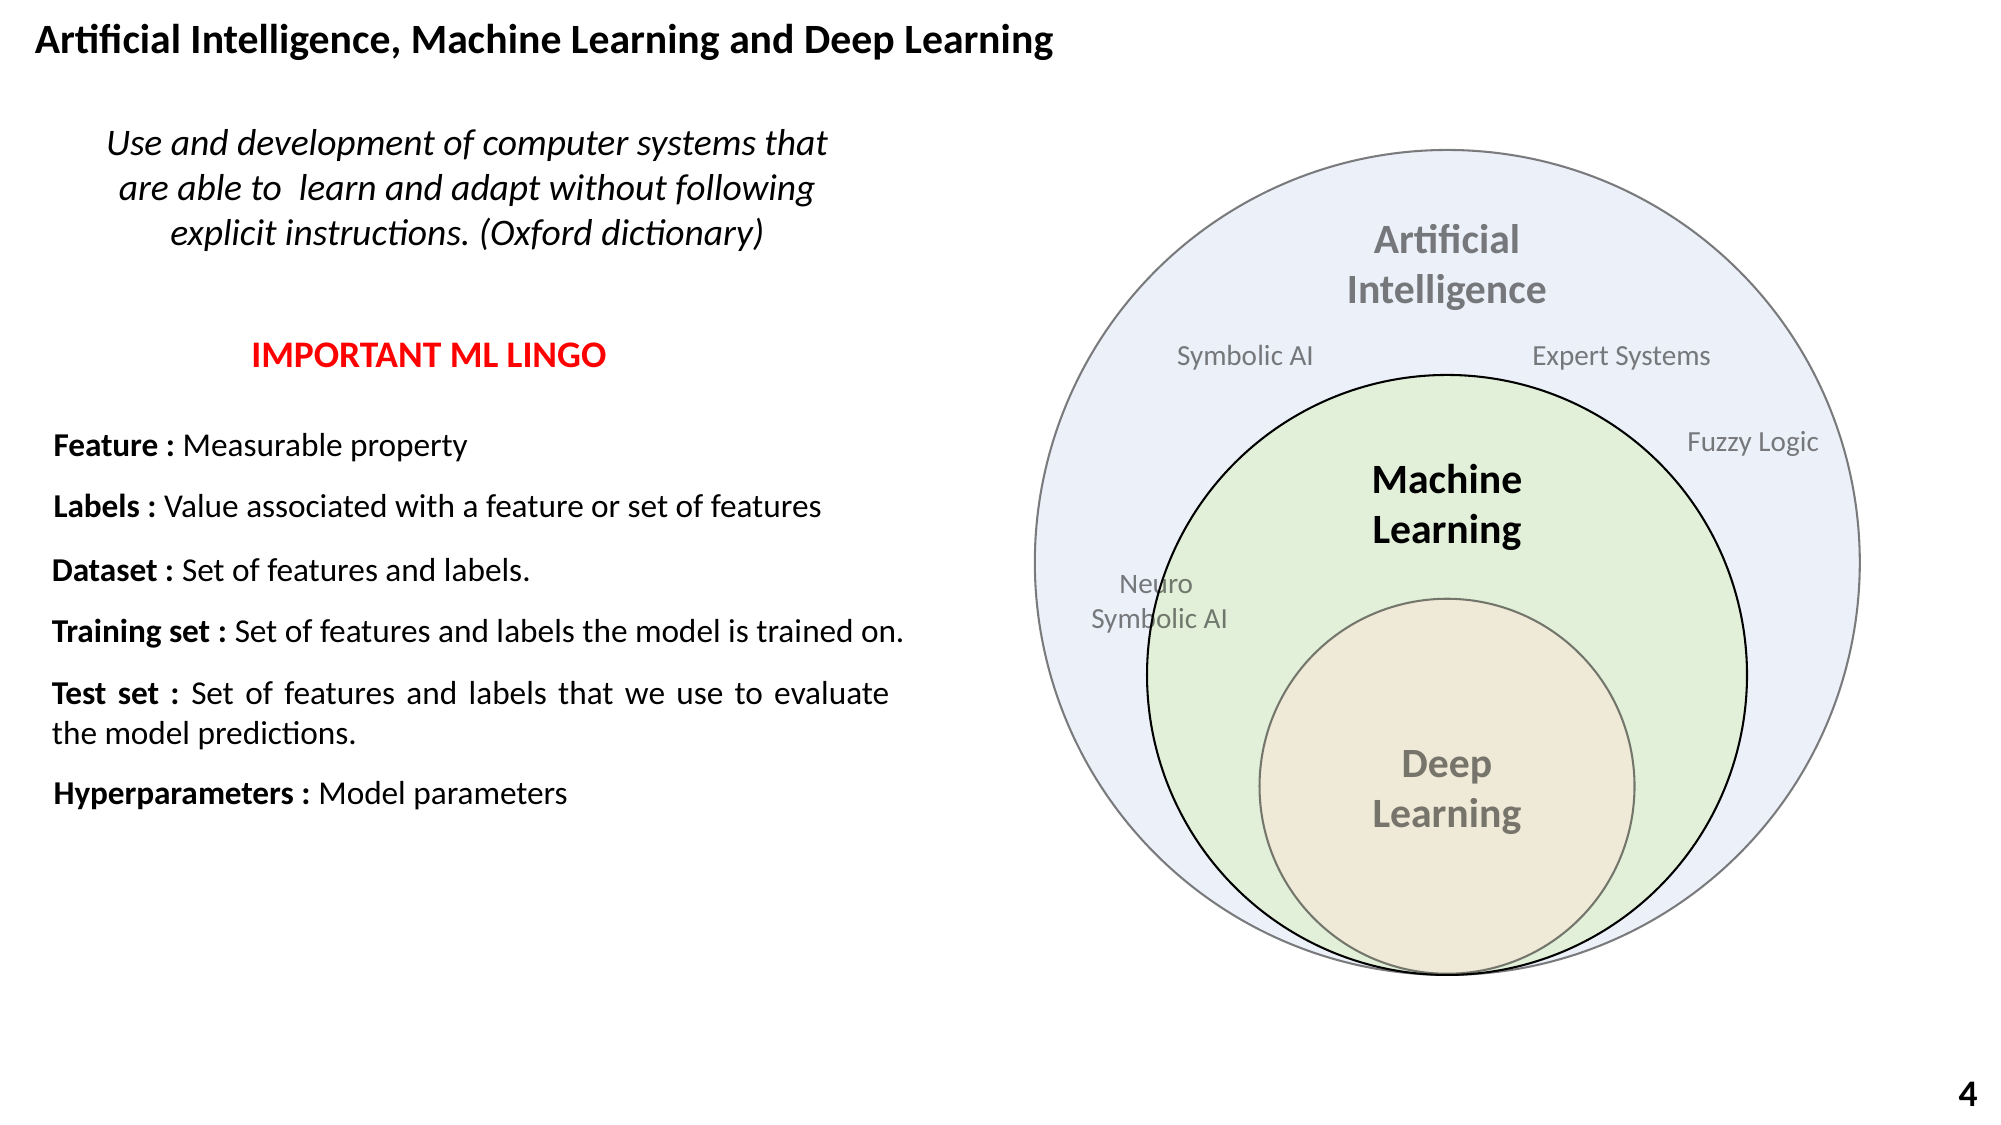

Artificial Intelligence, Machine Learning and Deep Learning
Use and development of computer systems that are able to  learn and adapt without following explicit instructions. (Oxford dictionary)

Artificial Intelligence
IMPORTANT ML LINGO
Symbolic AI
Expert Systems

Fuzzy Logic
Feature : Measurable property
Machine
Learning
Labels : Value associated with a feature or set of features
Dataset : Set of features and labels.
Neuro
Symbolic AI

Training set : Set of features and labels the model is trained on.
Test set : Set of features and labels that we use to evaluate the model predictions.
Deep
Learning
Hyperparameters : Model parameters
4